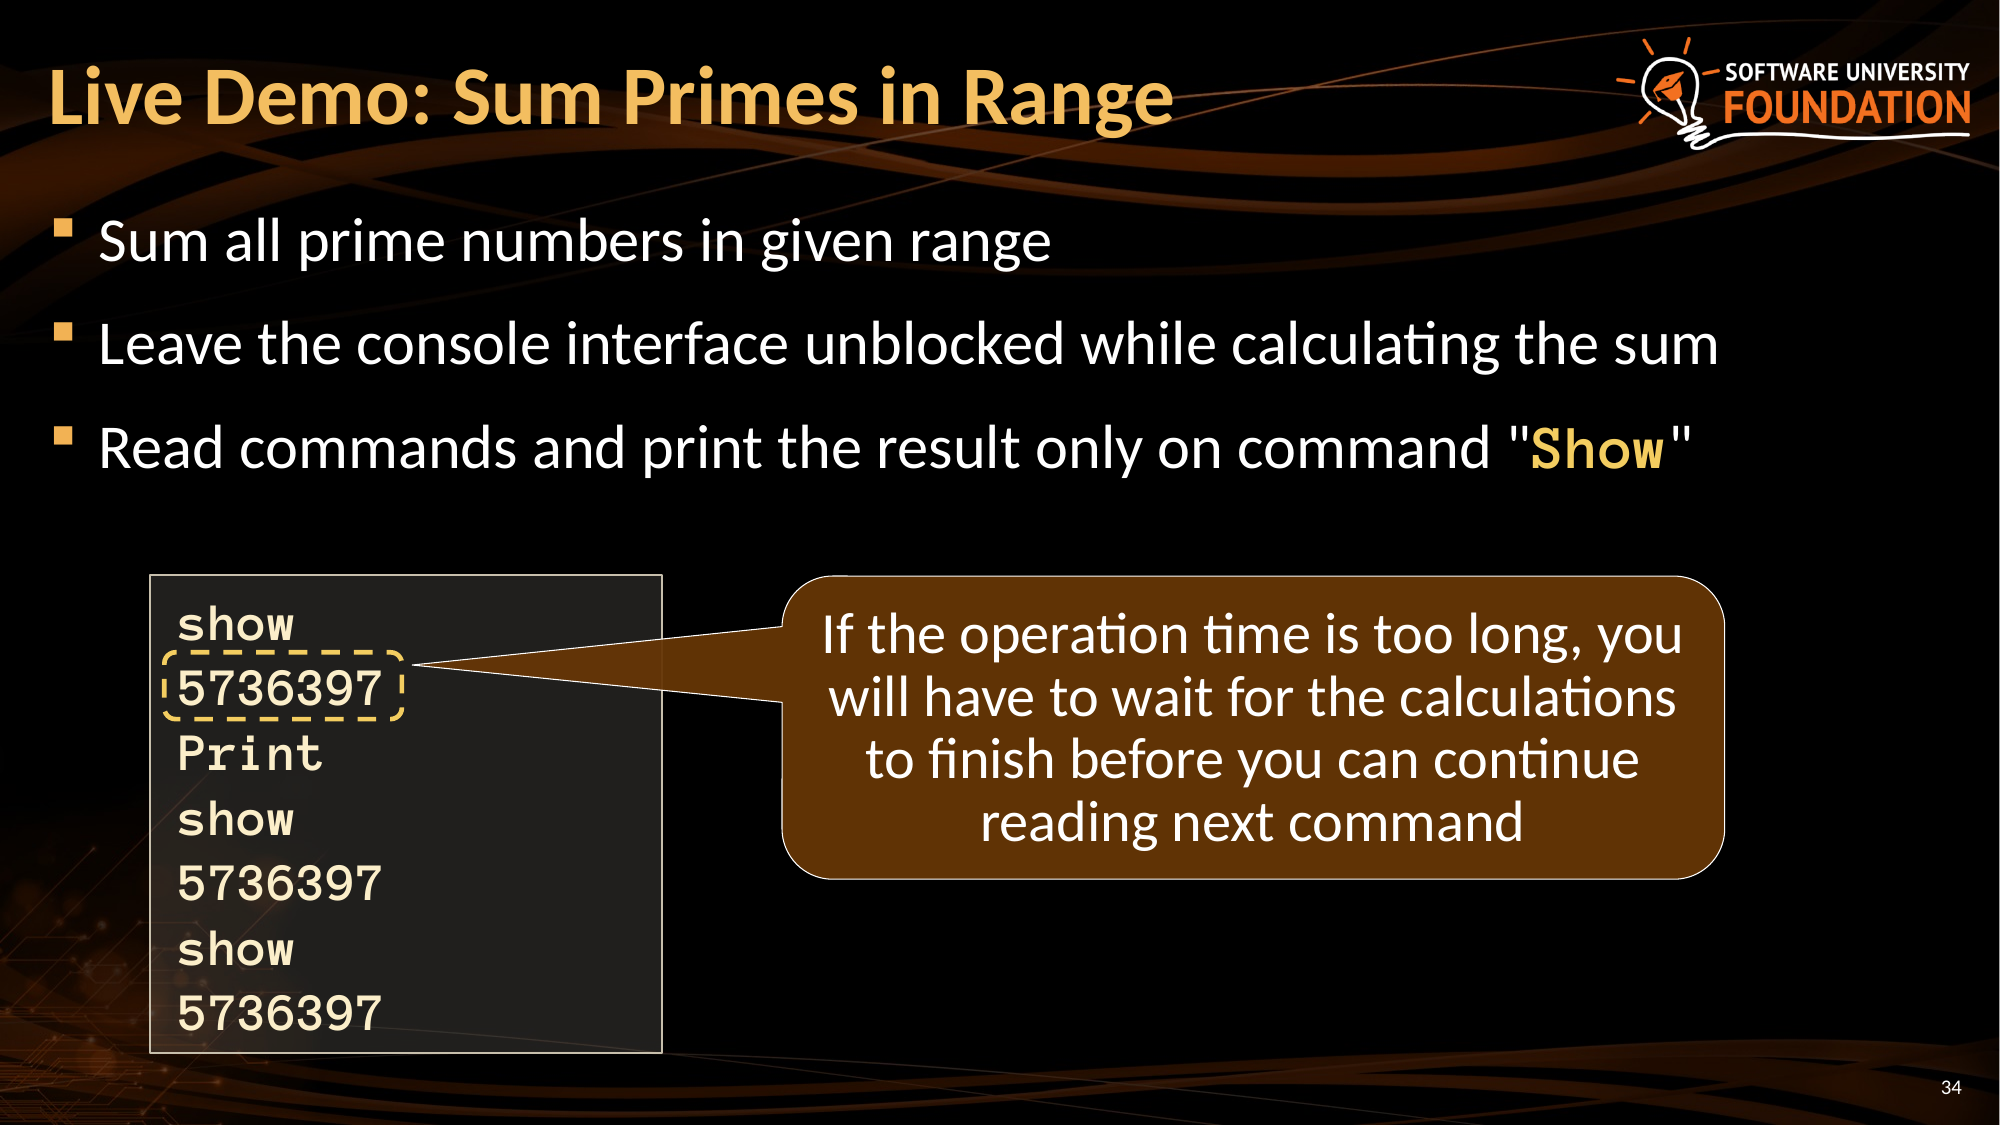

# Live Demo: Sum Primes in Range
Sum all prime numbers in given range
Leave the console interface unblocked while calculating the sum
Read commands and print the result only on command "Show"

show
5736397
Print
show
5736397
show
5736397
If the operation time is too long, you will have to wait for the calculations to finish before you can continue reading next command

34